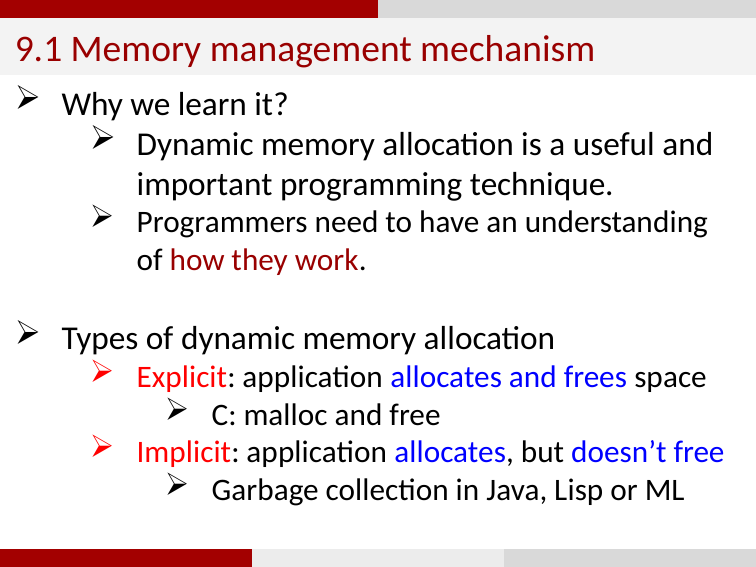

9.1 Memory management mechanism
Why we learn it?
Dynamic memory allocation is a useful and important programming technique.
Programmers need to have an understanding of how they work.

Types of dynamic memory allocation
Explicit: application allocates and frees space
C: malloc and free
Implicit: application allocates, but doesn’t free
Garbage collection in Java, Lisp or ML

6